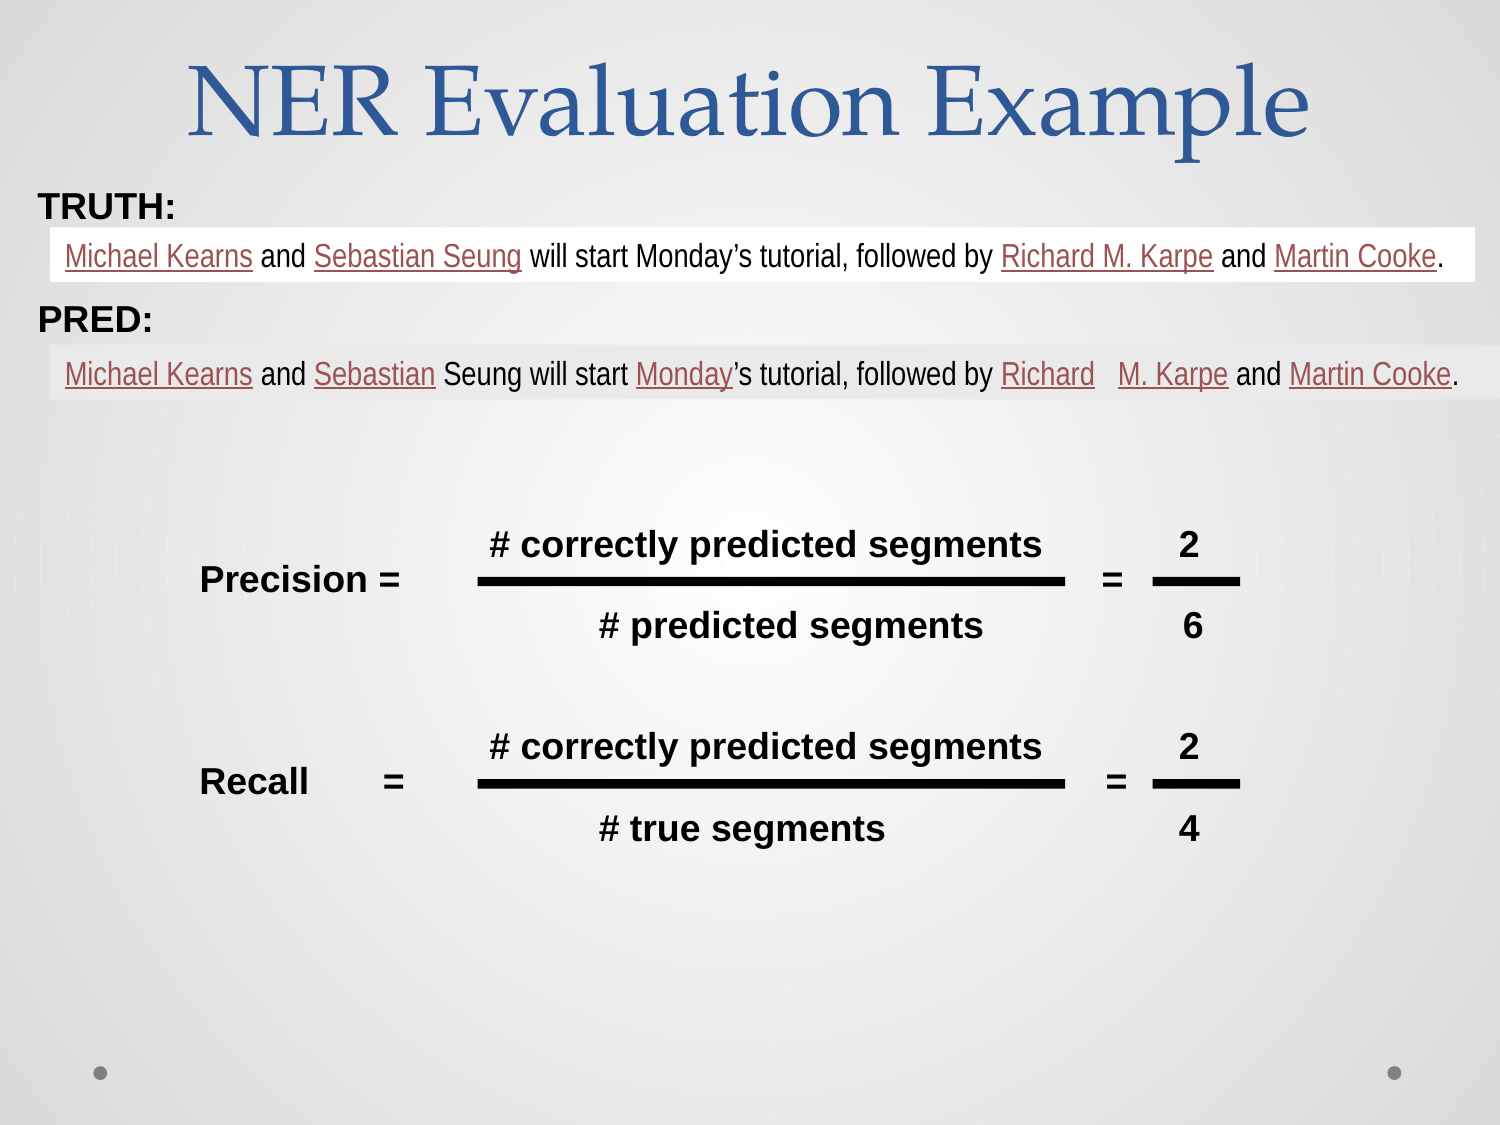

# NER Evaluation Example
TRUTH:
Michael Kearns and Sebastian Seung will start Monday’s tutorial, followed by Richard M. Karpe and Martin Cooke.
PRED:
Michael Kearns and Sebastian Seung will start Monday’s tutorial, followed by Richard   M. Karpe and Martin Cooke.
# correctly predicted segments             2
Precision =                                                                   =

# predicted segments                   6
# correctly predicted segments             2
Recall       =                                                                   =

# true segments                            4